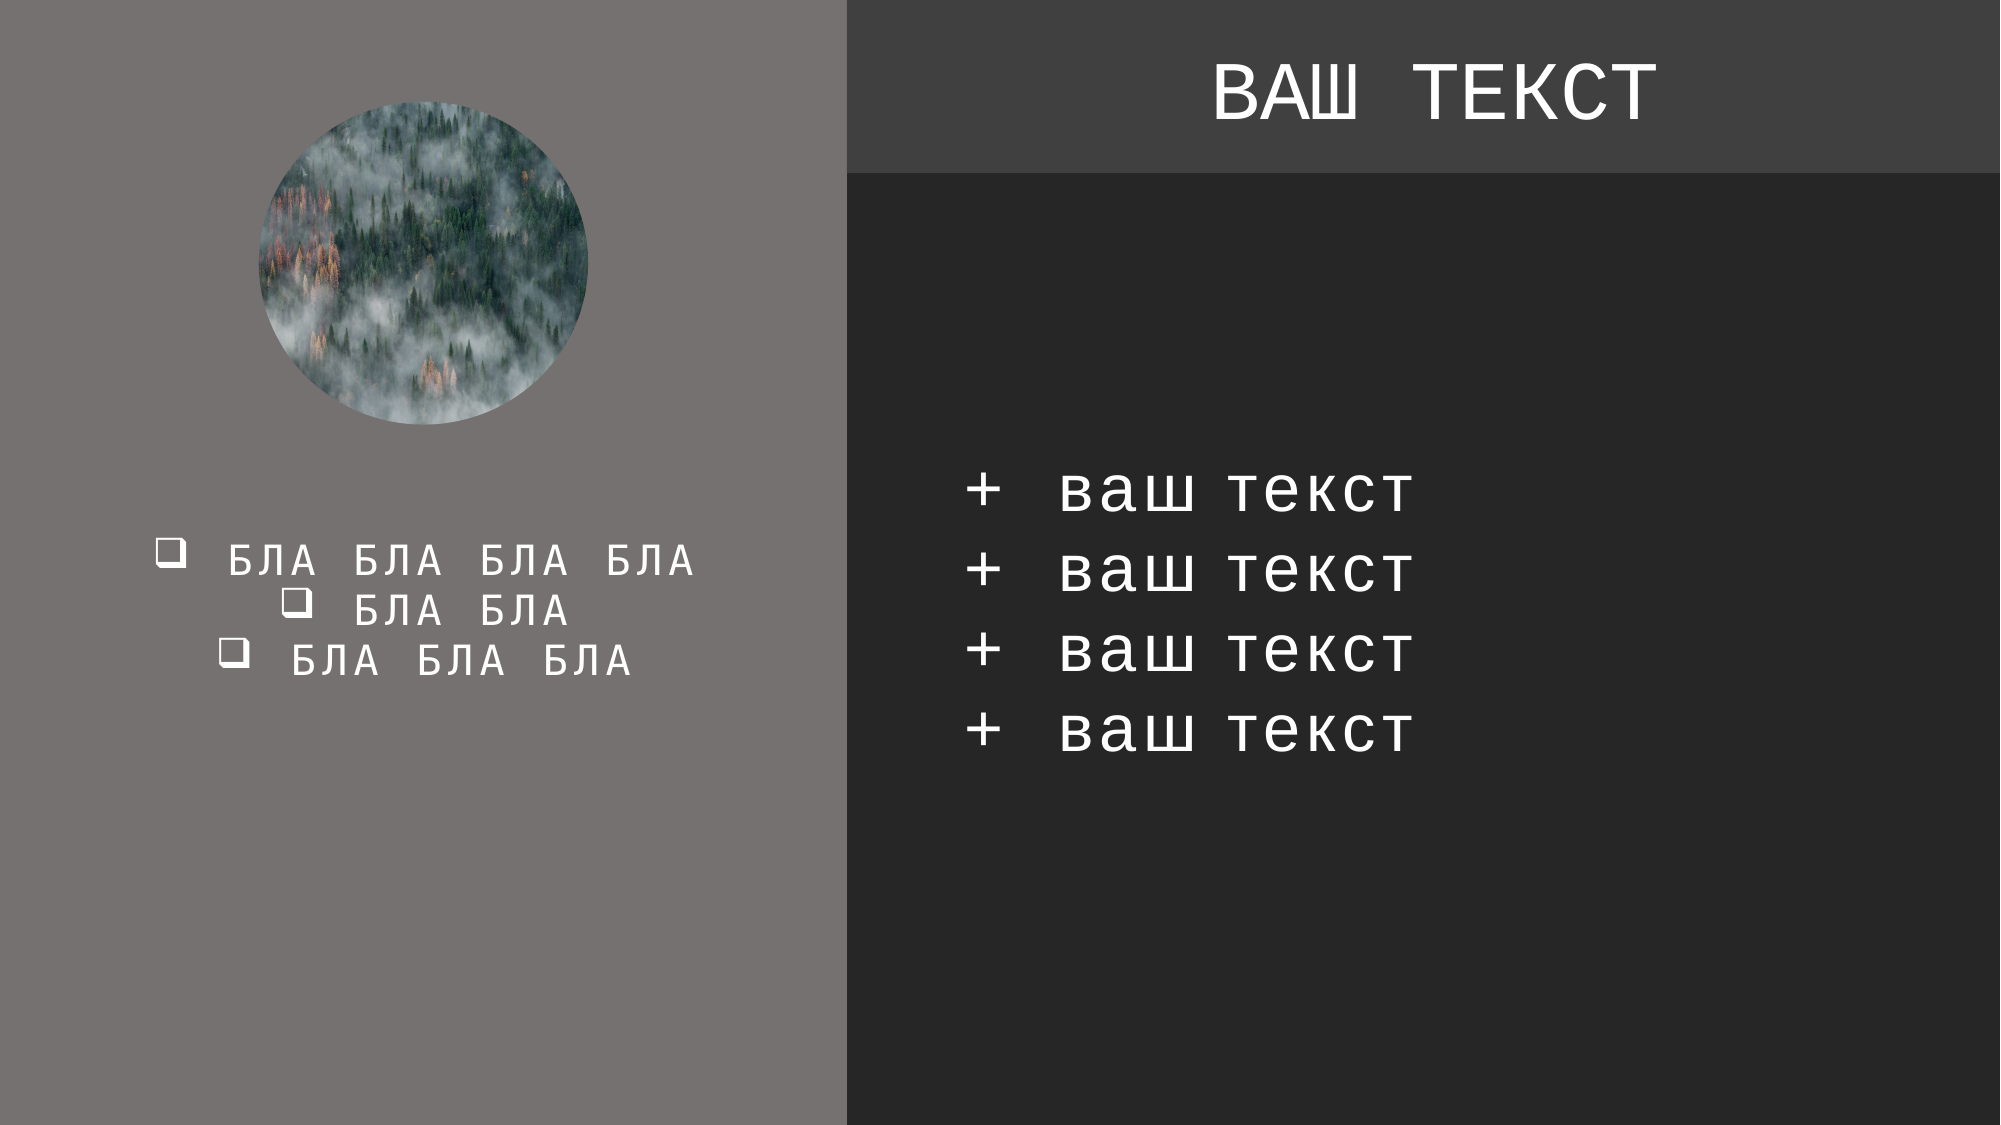

ВАШ ТЕКСТ

+  ваш текст
+  ваш текст
+  ваш текст
+  ваш текст
БЛА БЛА БЛА БЛА
БЛА БЛА
БЛА БЛА БЛА